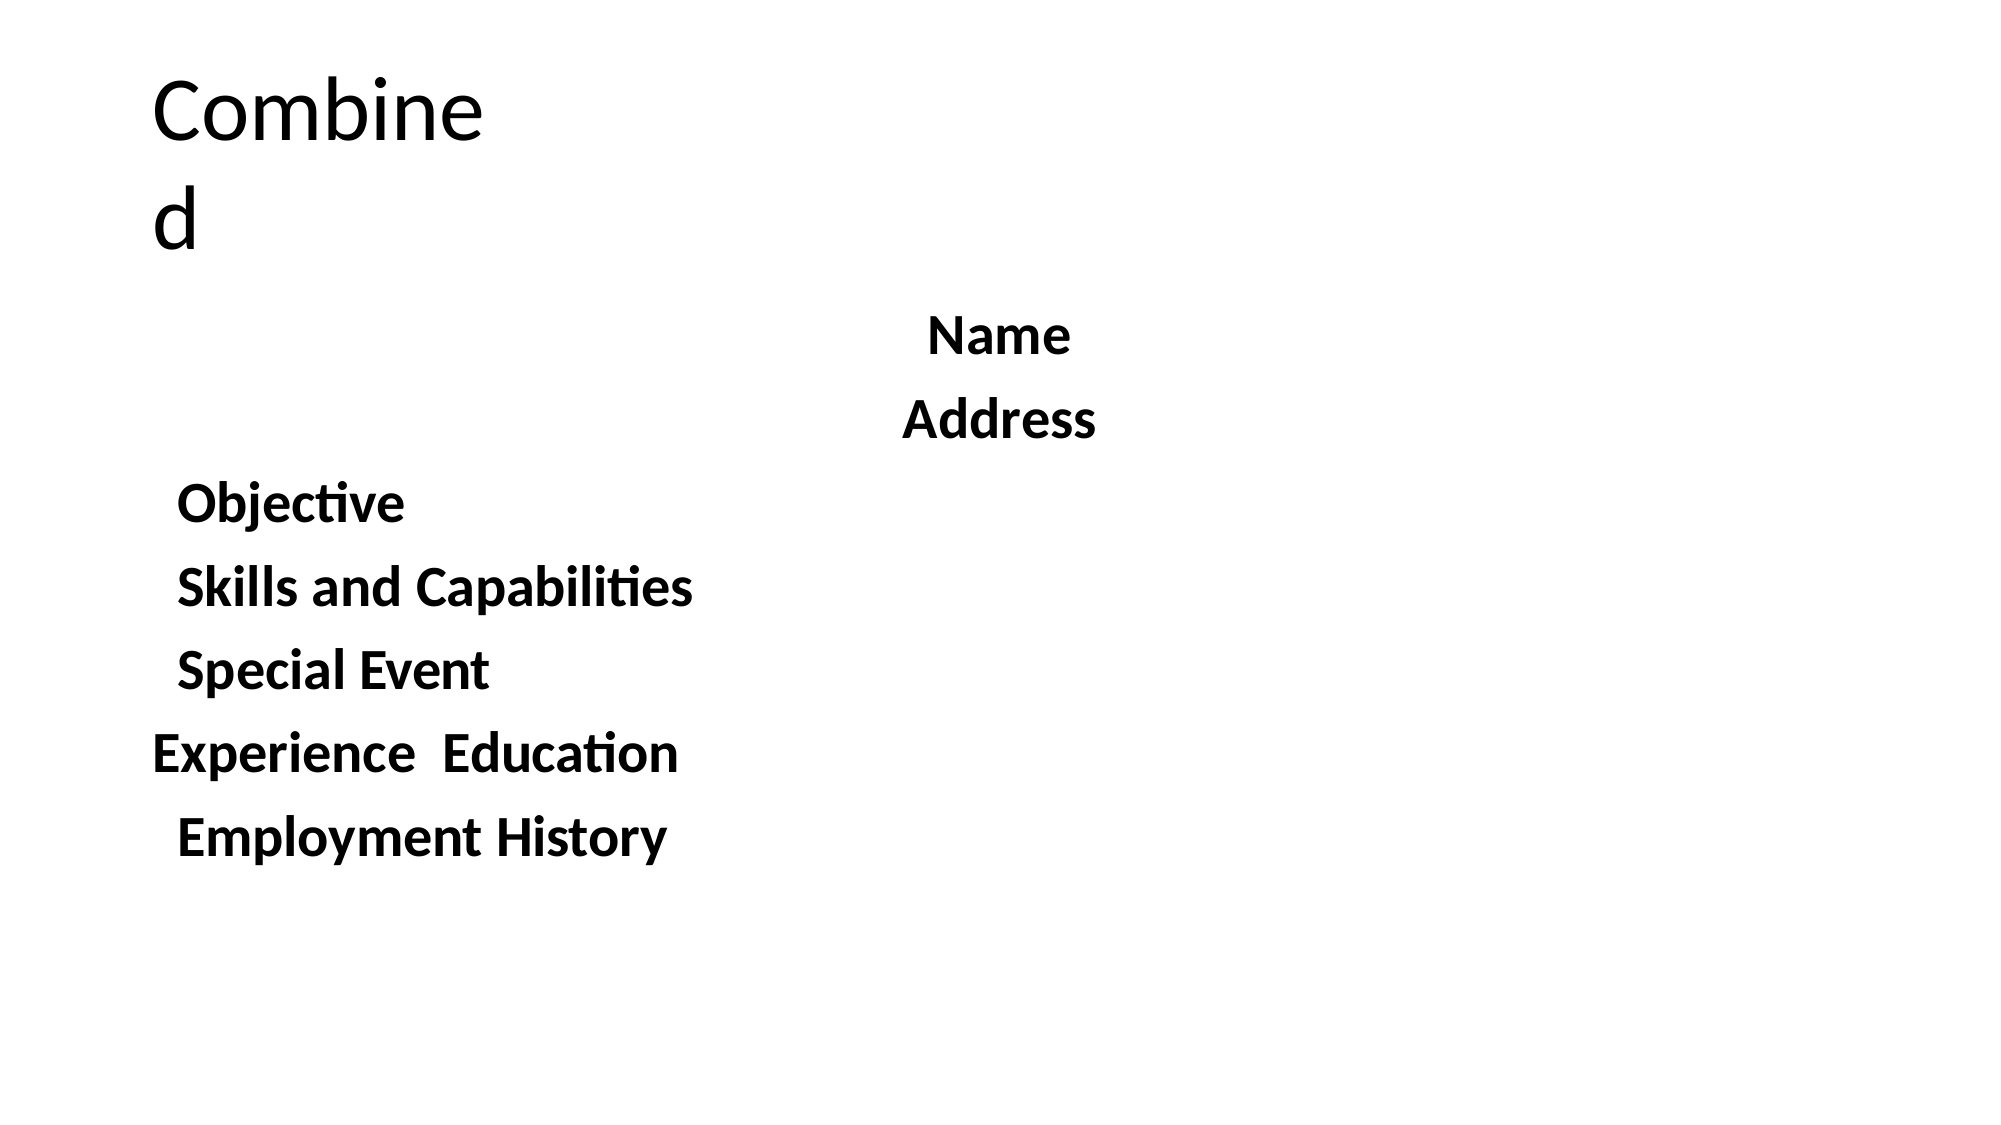

# Combined
Name  Address
Objective
Skills and Capabilities
Special Event Experience  Education
Employment History